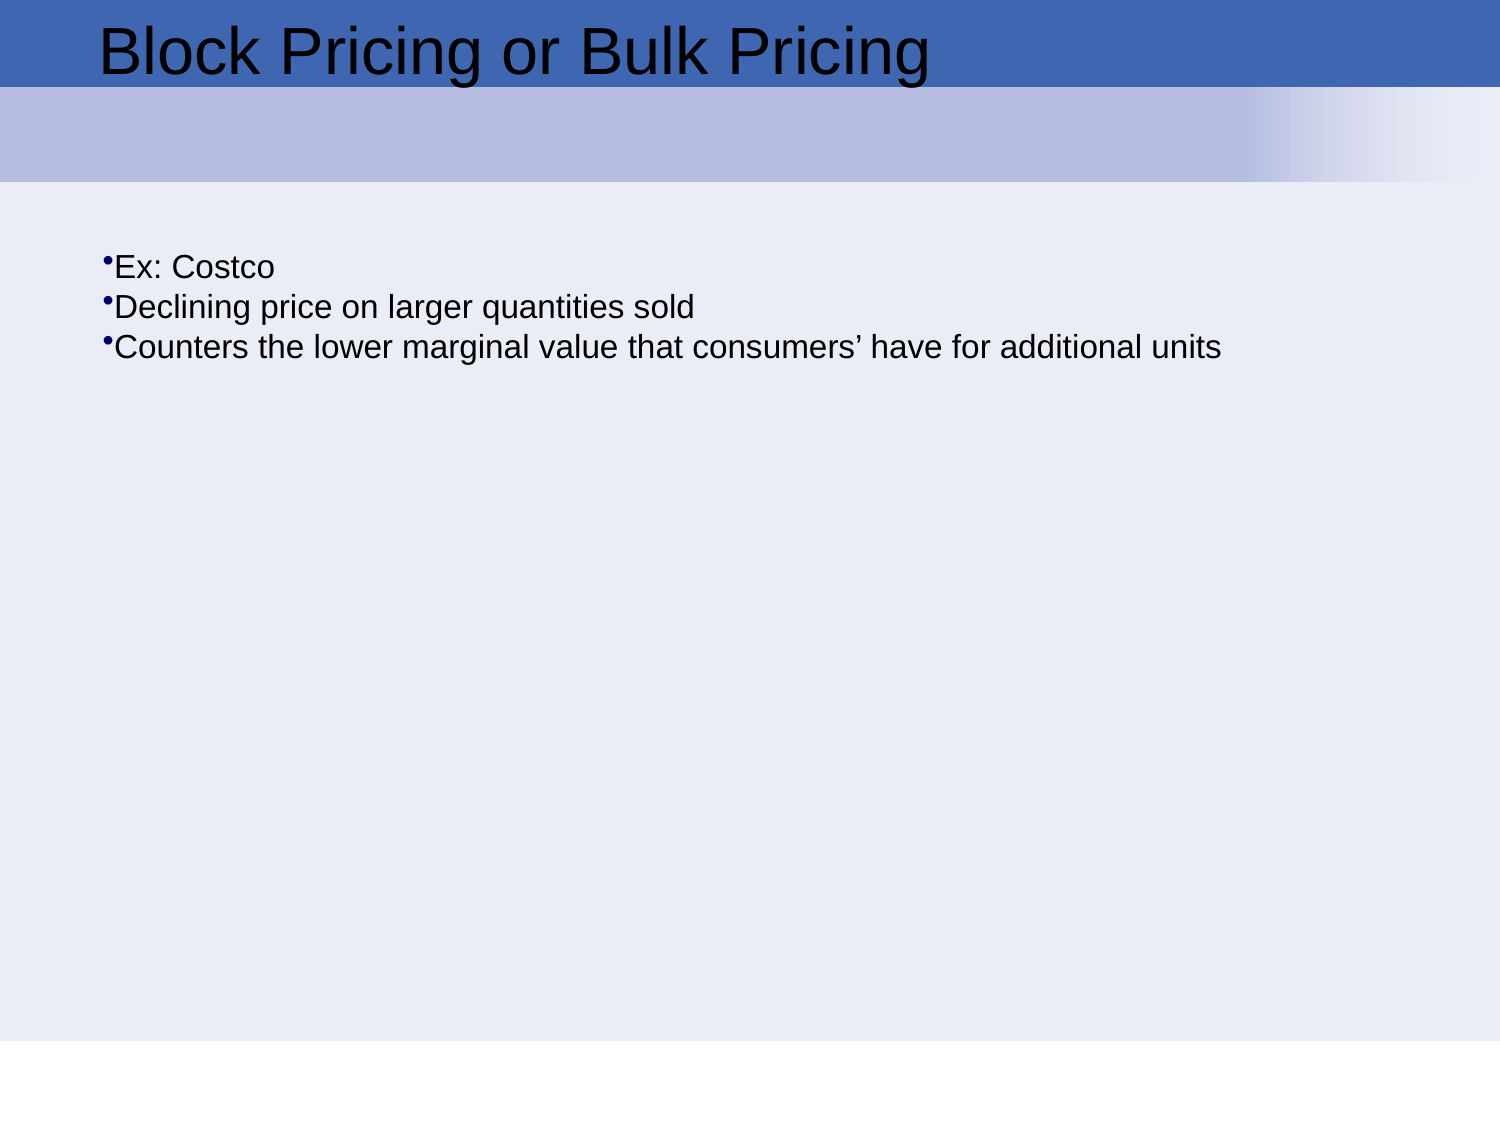

# Block Pricing or Bulk Pricing
Ex: Costco
Declining price on larger quantities sold
Counters the lower marginal value that consumers’ have for additional units